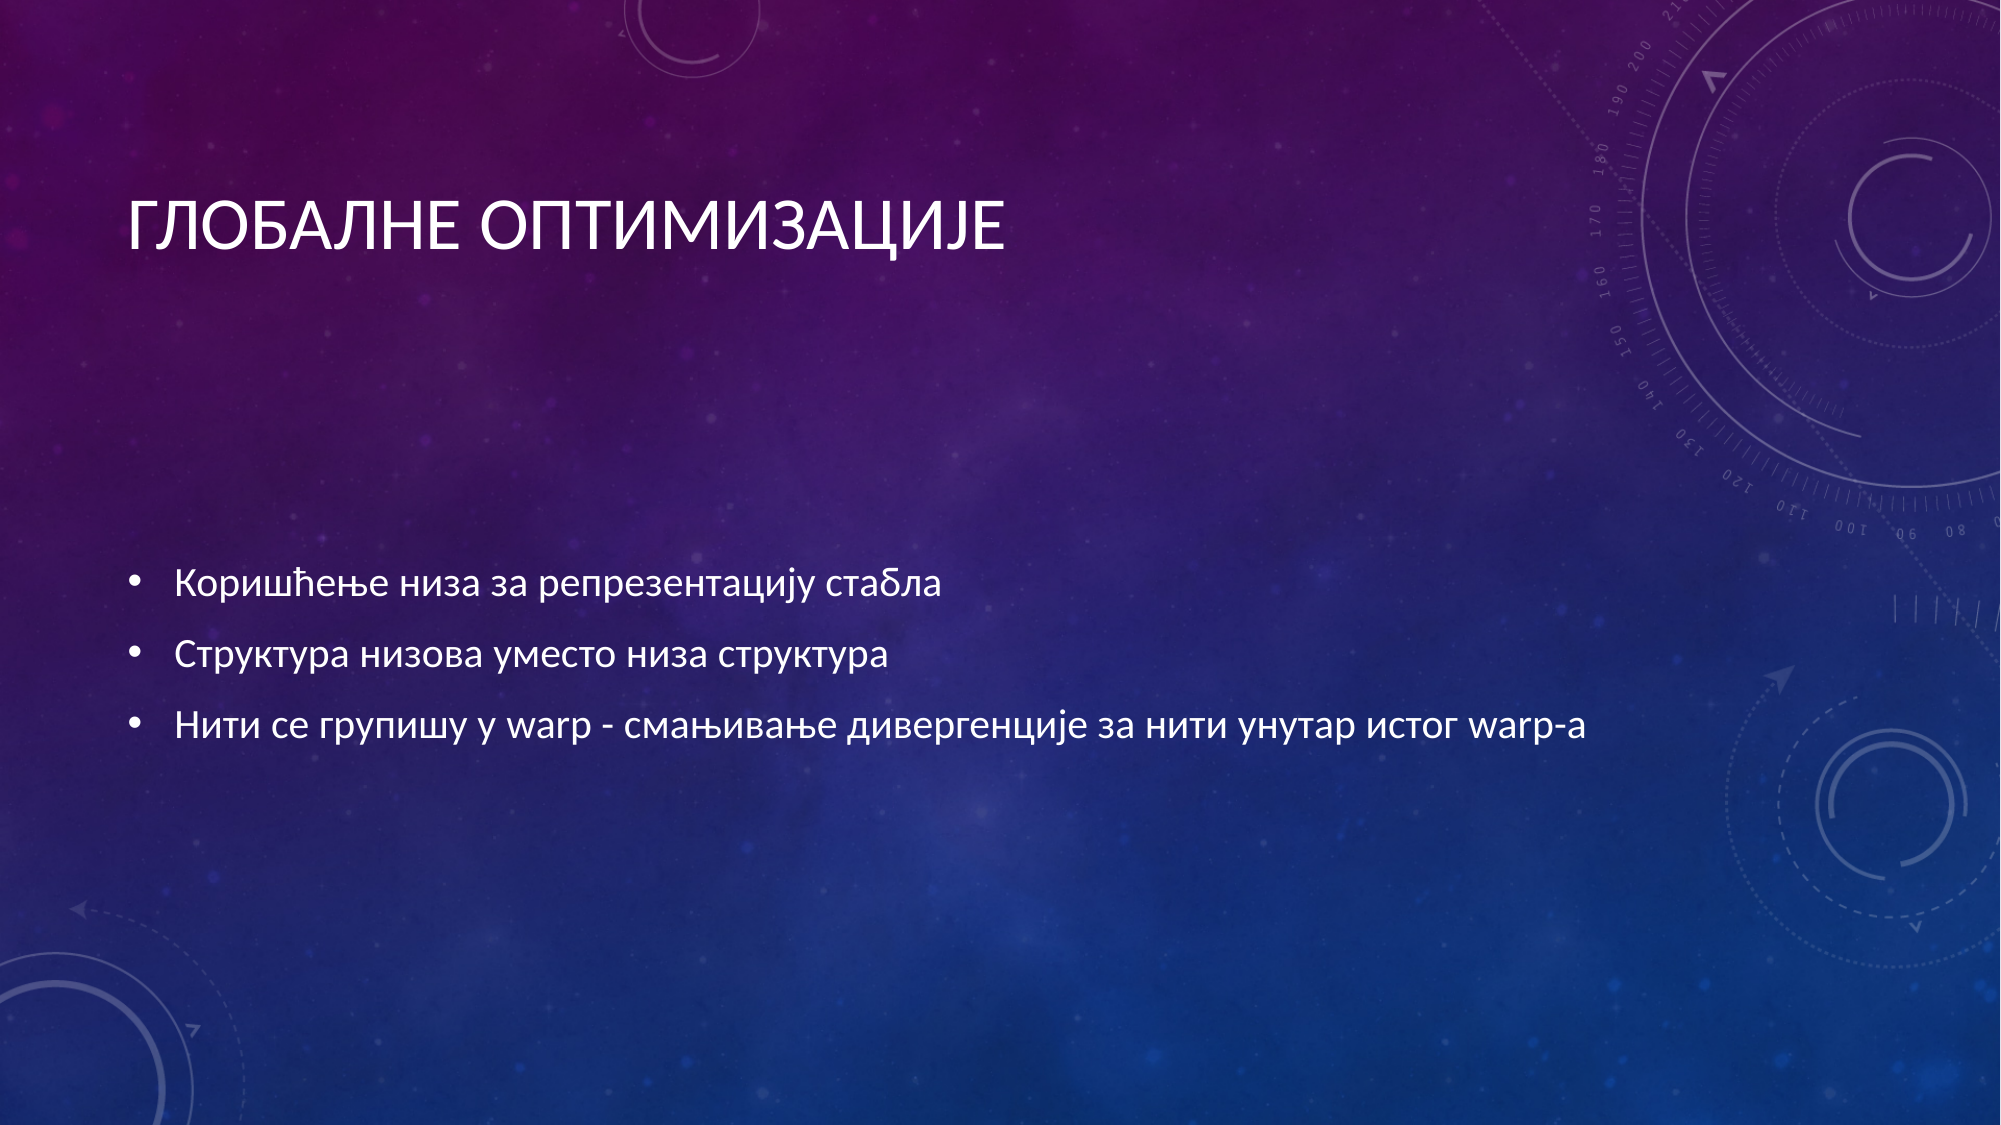

# глобалне оптимизације
Коришћење низа за репрезентацију стабла
Структура низова уместо низа структура
Нити се групишу у warp - смањивање дивергенције за нити унутар истог warp-a